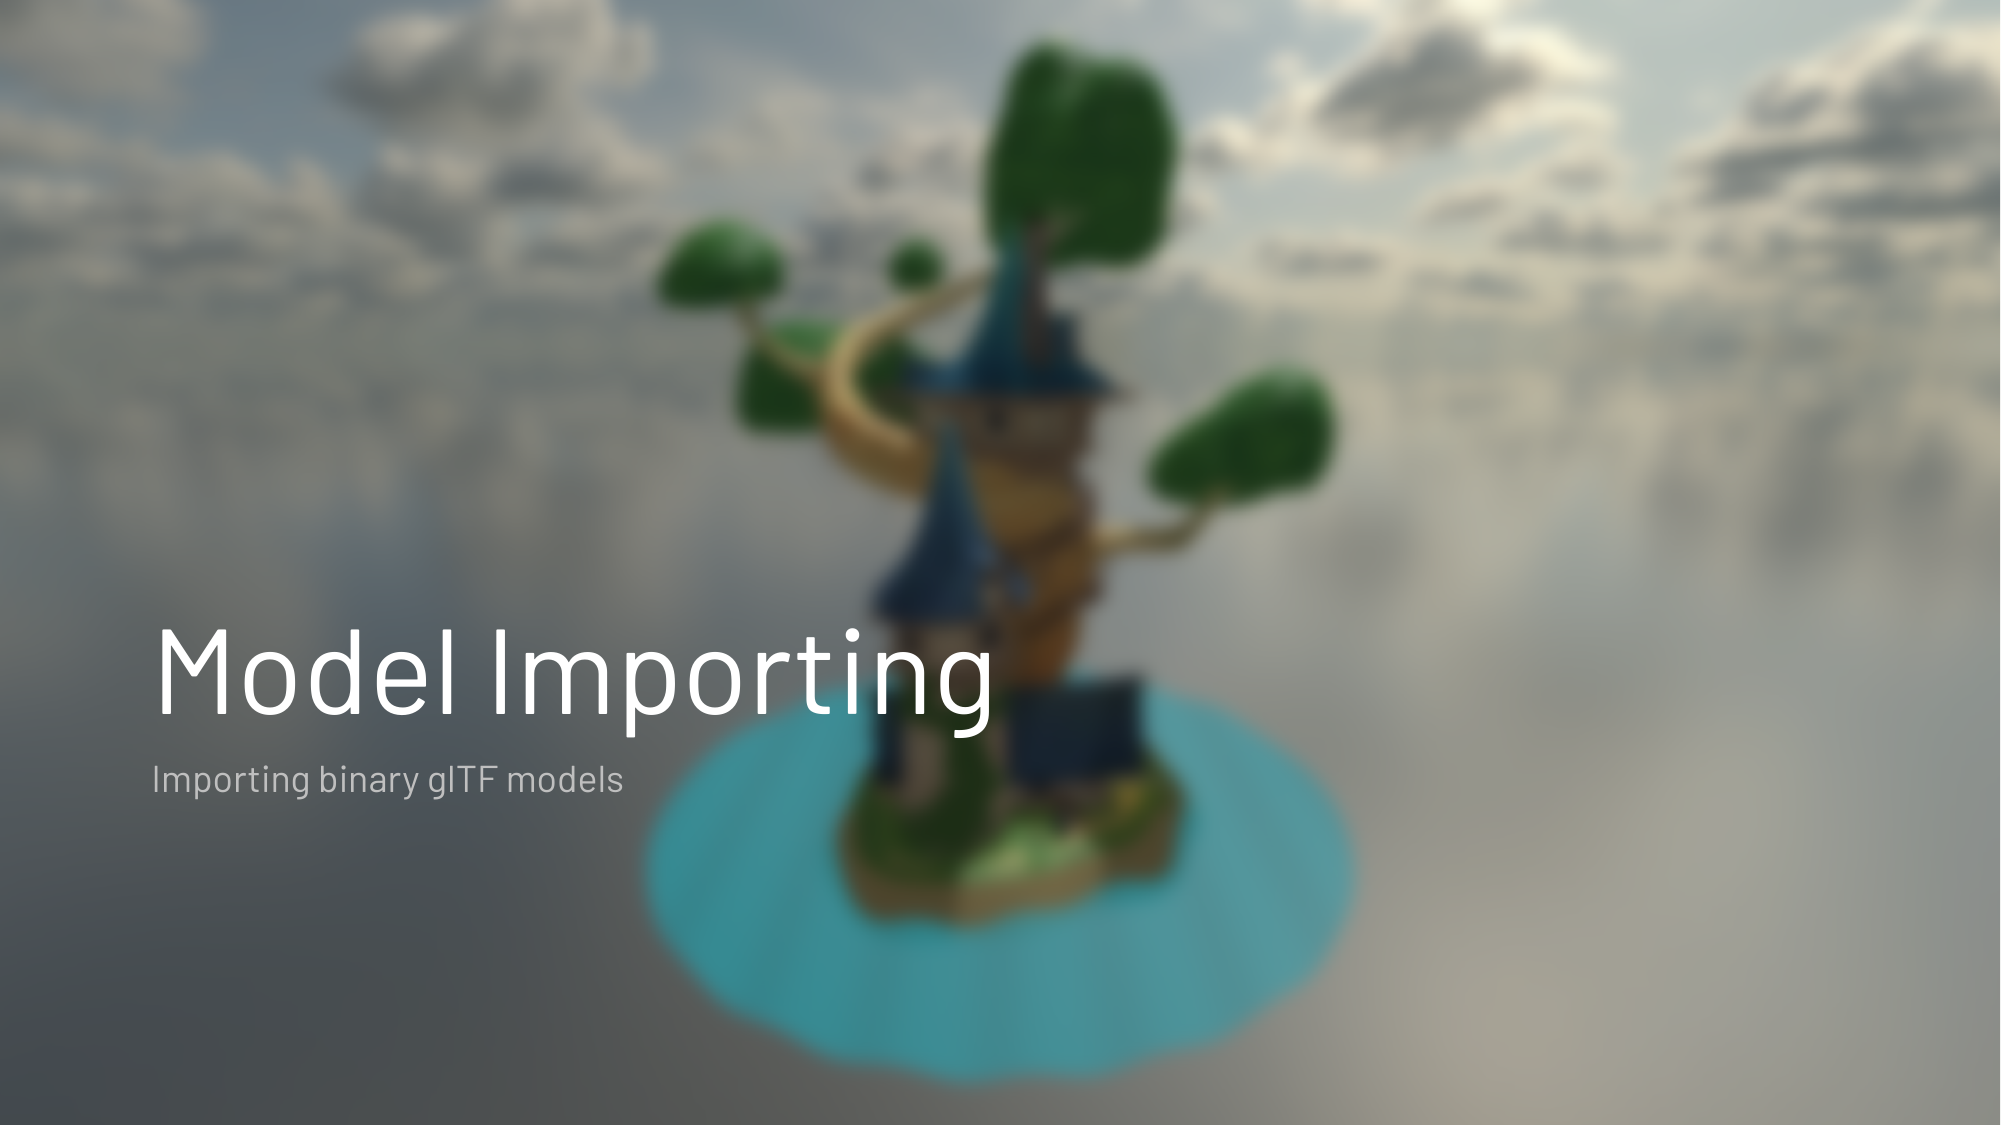

# Model Importing
Importing binary glTF models